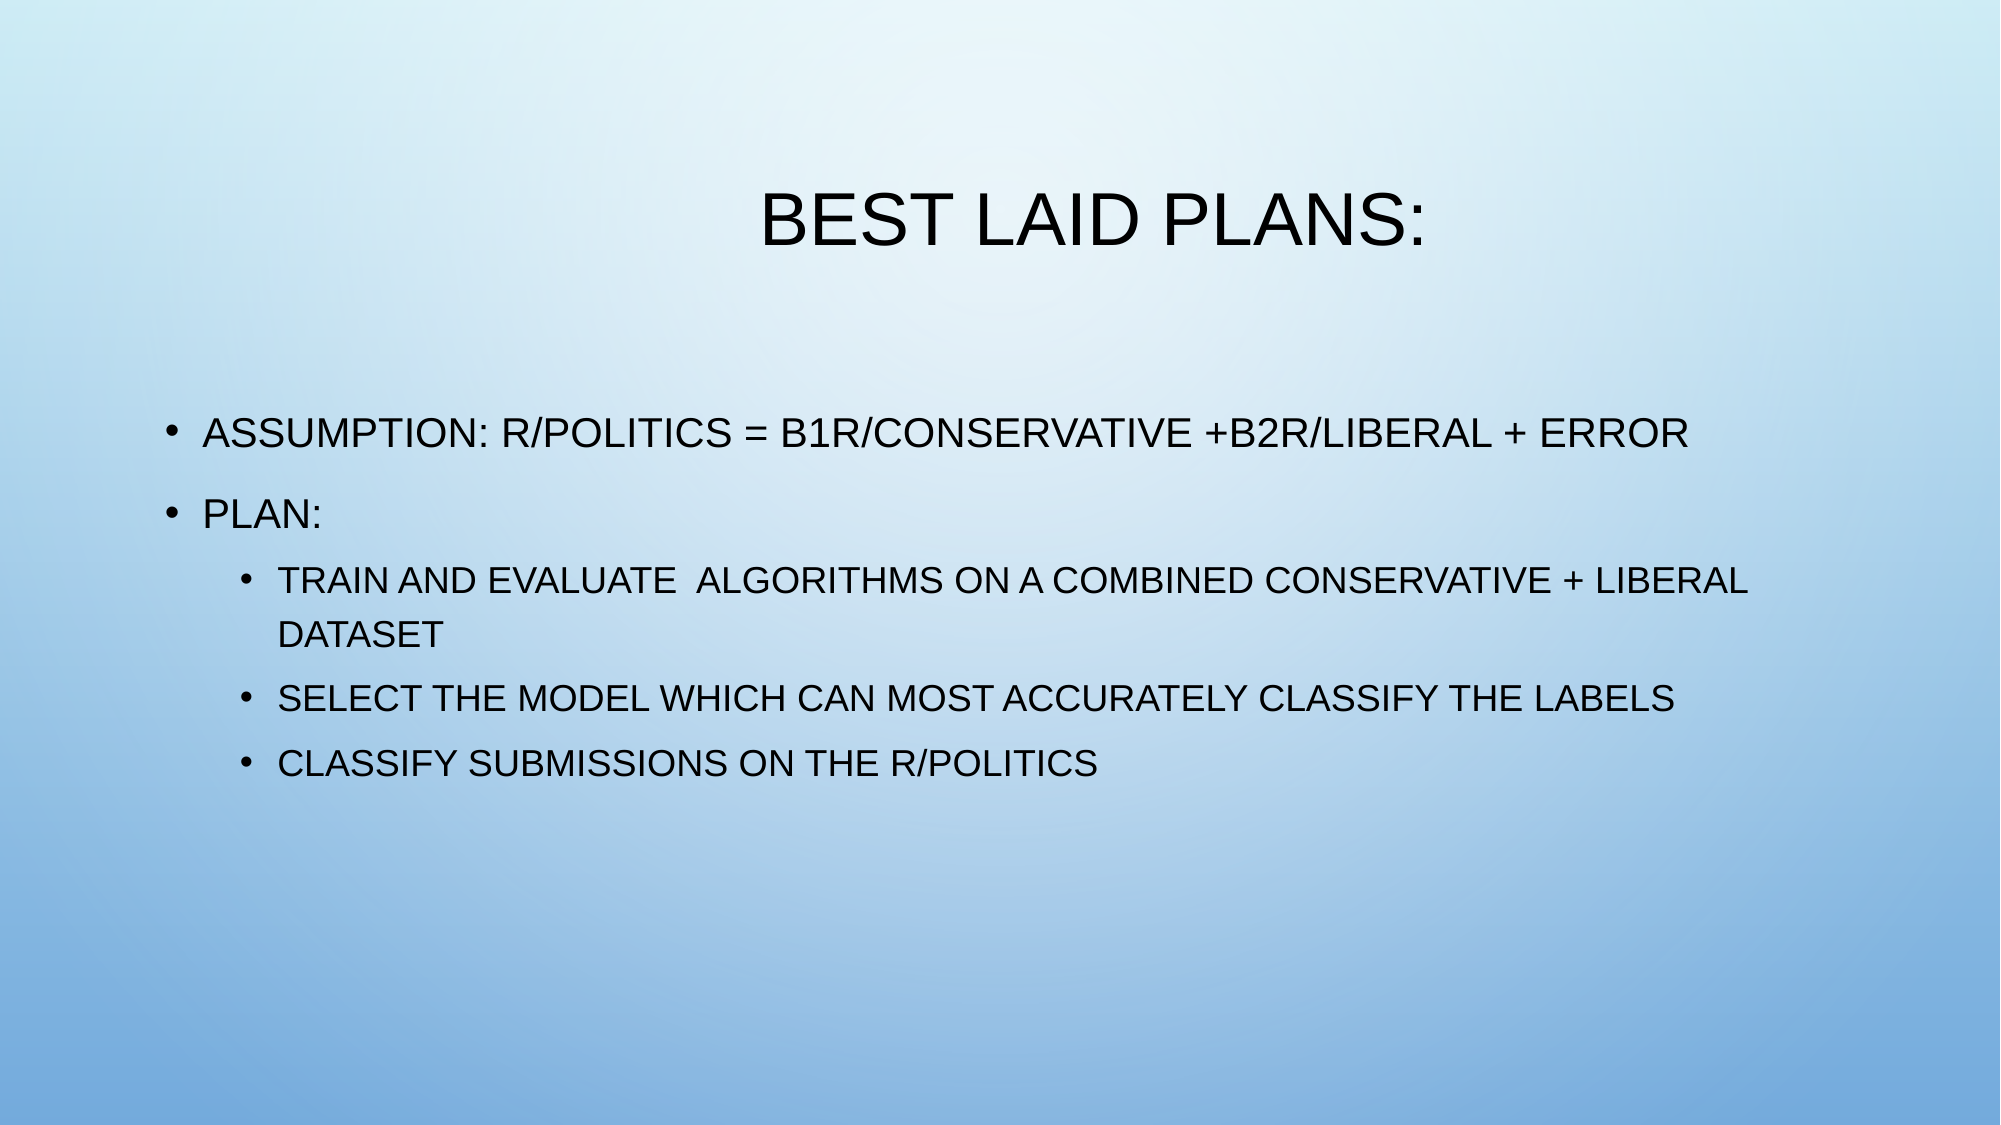

# Best laid plans:
Assumption: r/politics = b1r/Conservative +b2r/Liberal + Error
Plan:
Train and evaluate  algorithms on a combined Conservative + Liberal dataset
Select the model which can most accurately classify the labels
Classify submissions on the r/politics